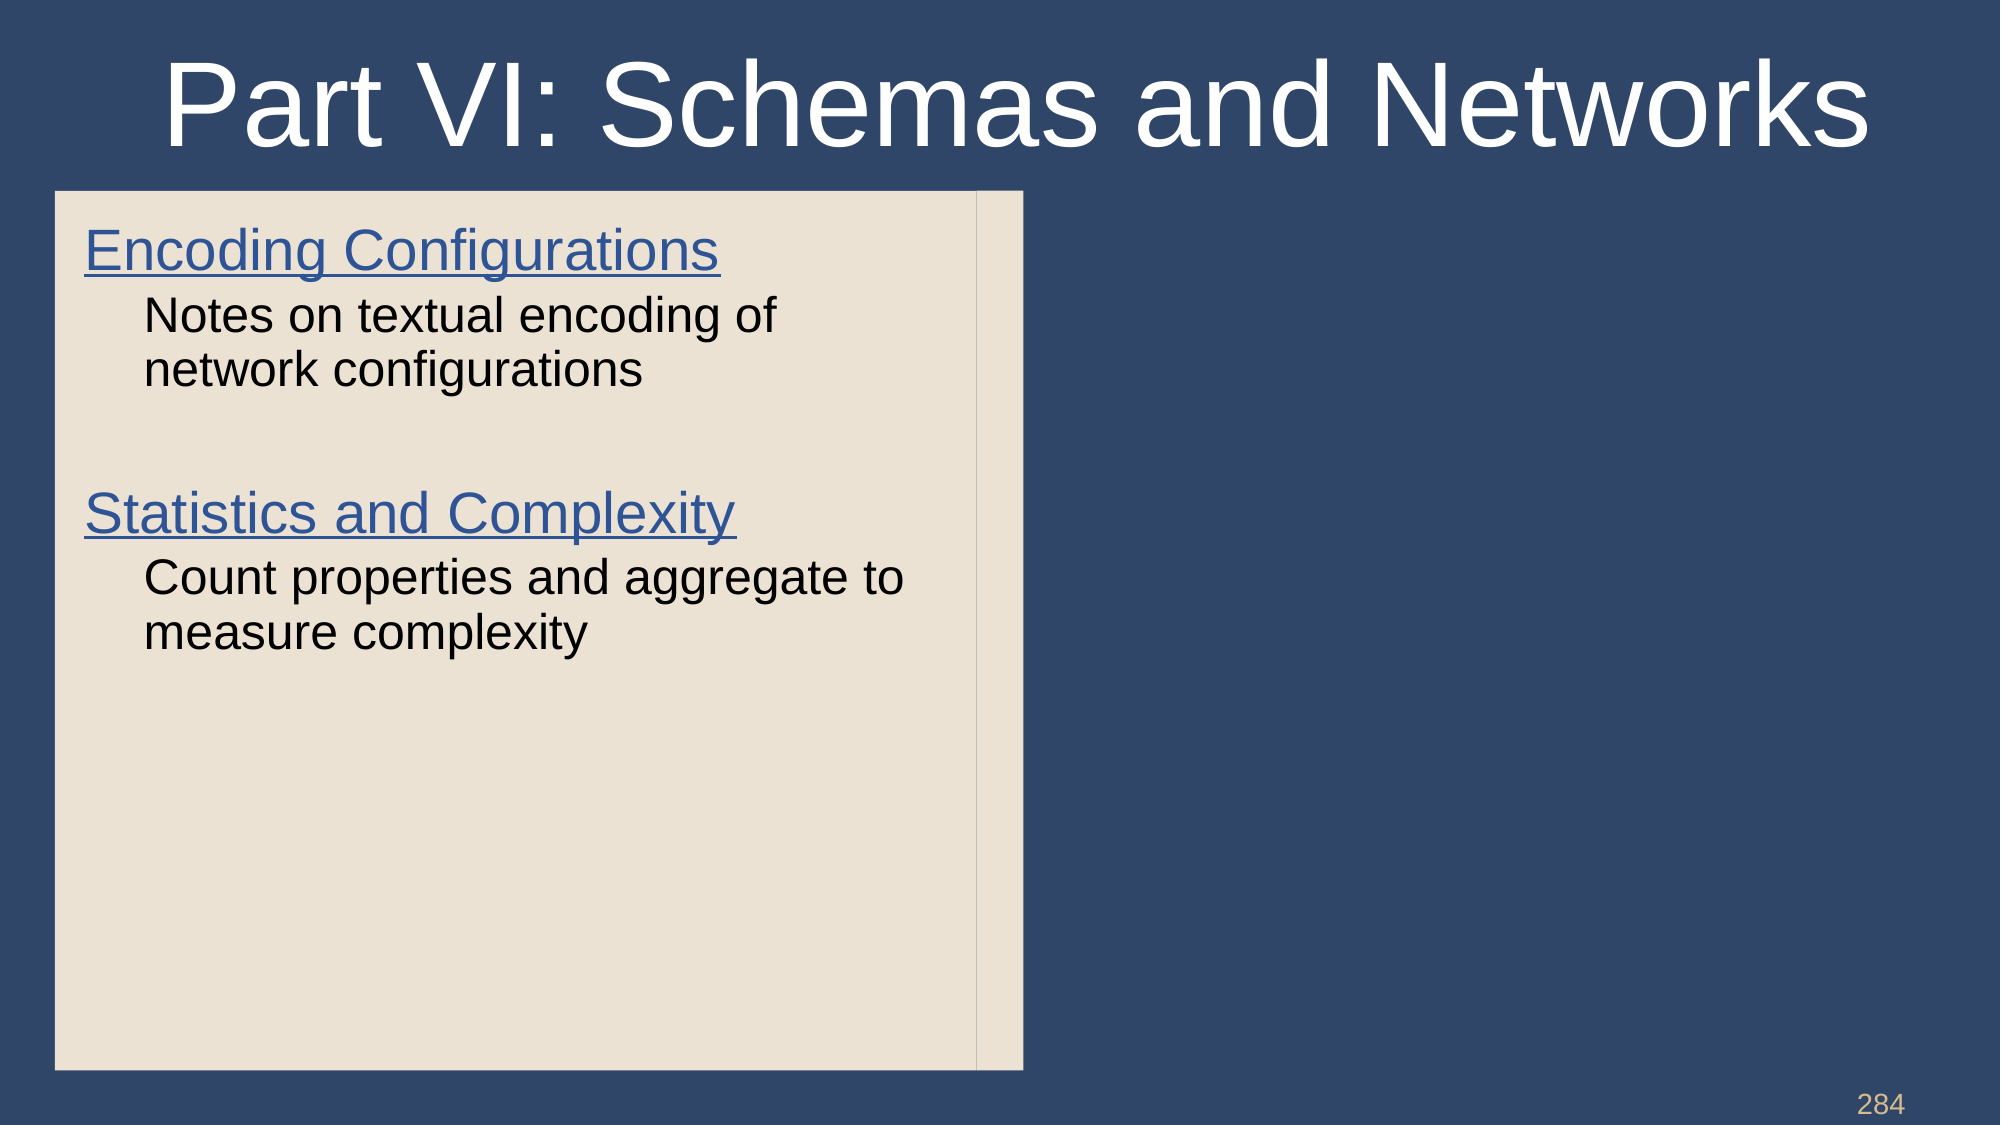

# Part VI: Schemas and Networks
Encoding Configurations
Notes on textual encoding of network configurations

Statistics and Complexity
Count properties and aggregate to measure complexity